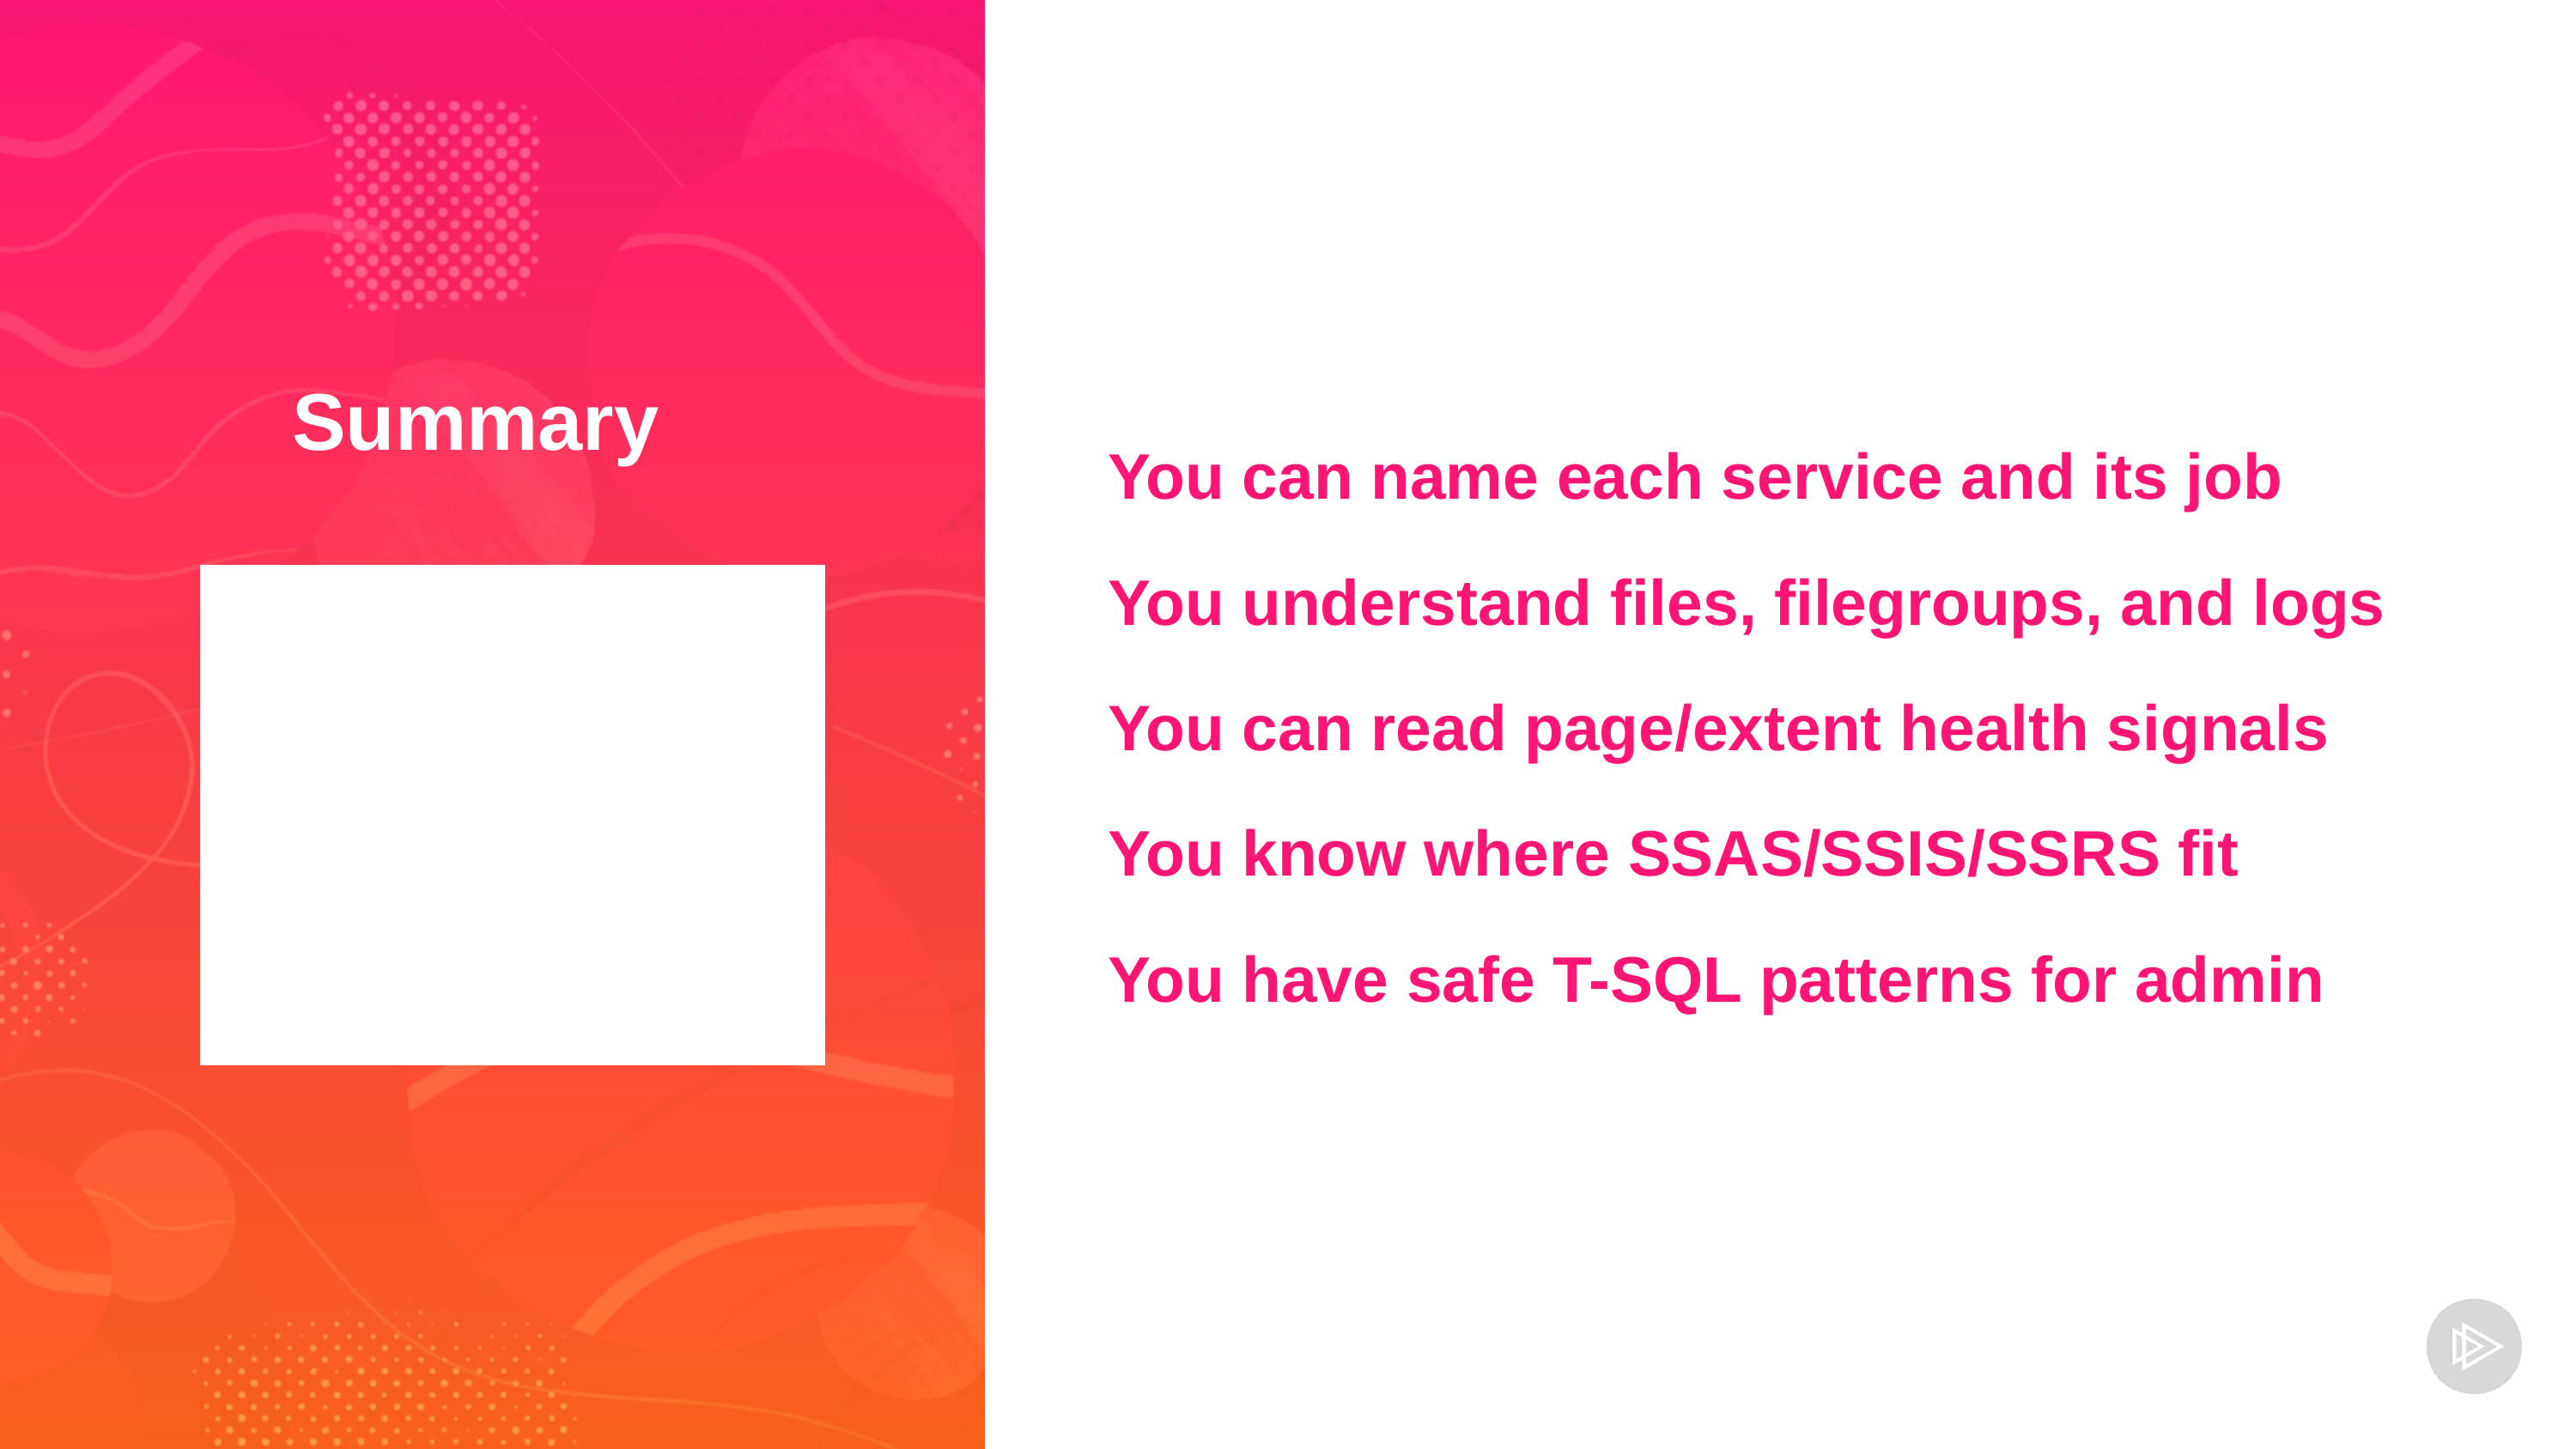

You can name each service and its job
You understand files, filegroups, and logs
You can read page/extent health signals
You know where SSAS/SSIS/SSRS fit
You have safe T-SQL patterns for admin